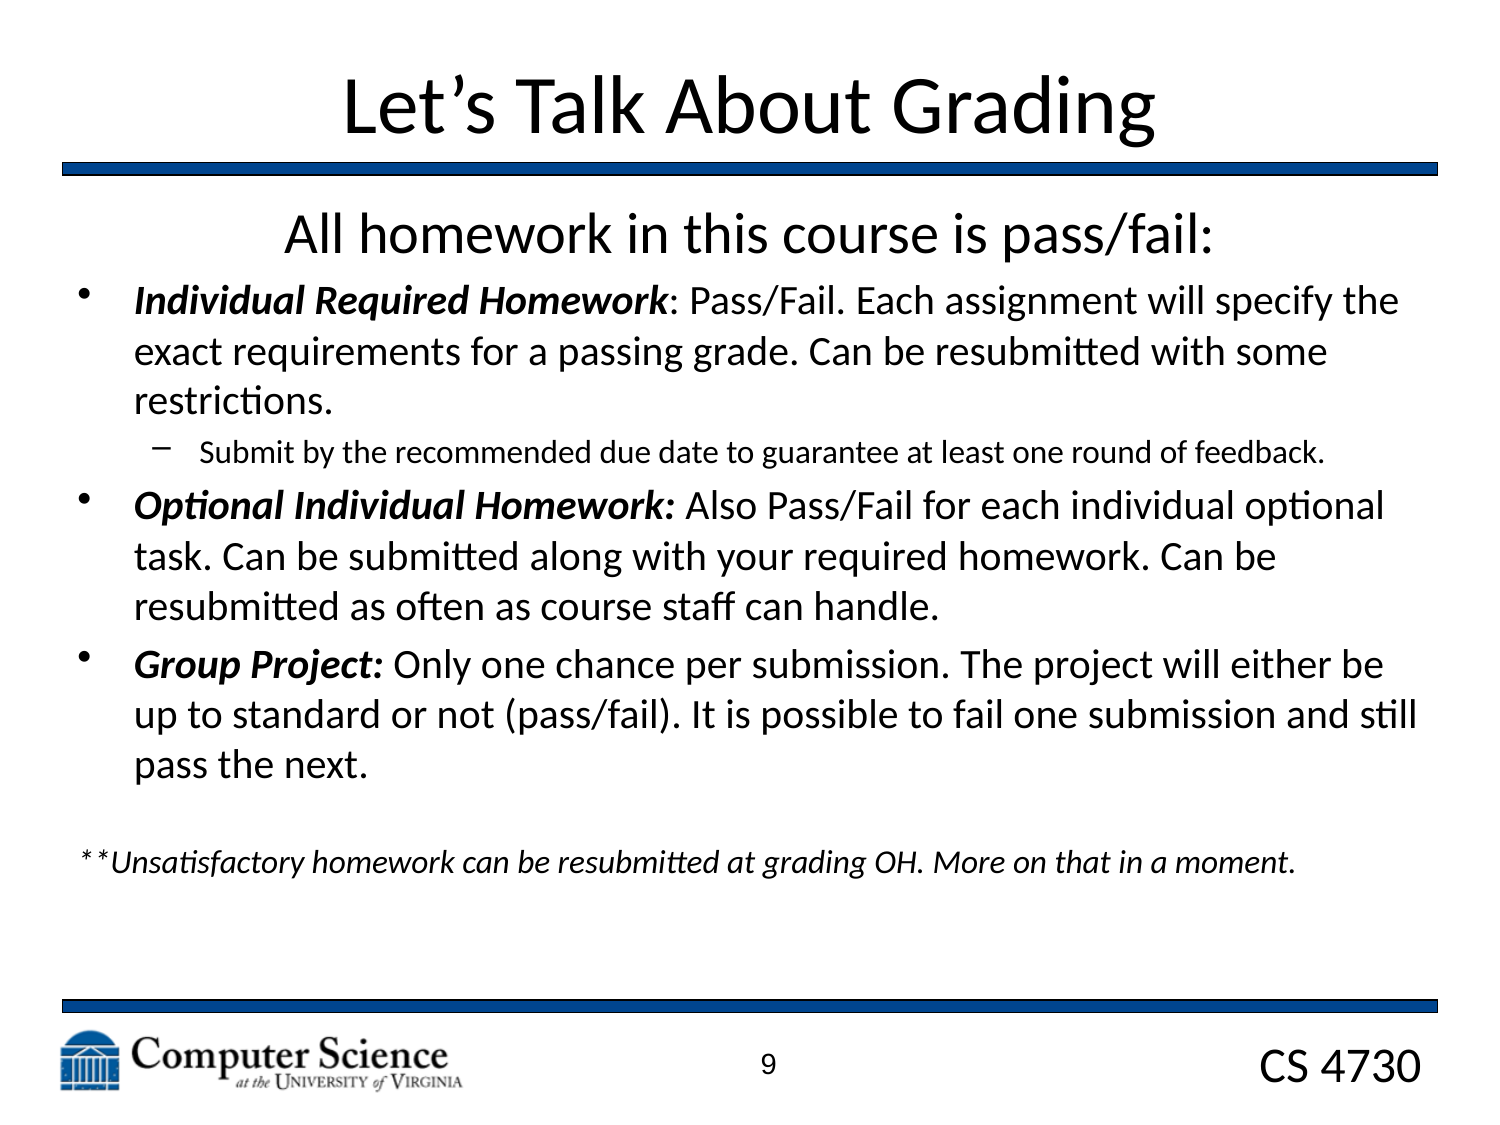

# Let’s Talk About Grading
All homework in this course is pass/fail:
Individual Required Homework: Pass/Fail. Each assignment will specify the exact requirements for a passing grade. Can be resubmitted with some restrictions.
Submit by the recommended due date to guarantee at least one round of feedback.
Optional Individual Homework: Also Pass/Fail for each individual optional task. Can be submitted along with your required homework. Can be resubmitted as often as course staff can handle.
Group Project: Only one chance per submission. The project will either be up to standard or not (pass/fail). It is possible to fail one submission and still pass the next.

**Unsatisfactory homework can be resubmitted at grading OH. More on that in a moment.

9